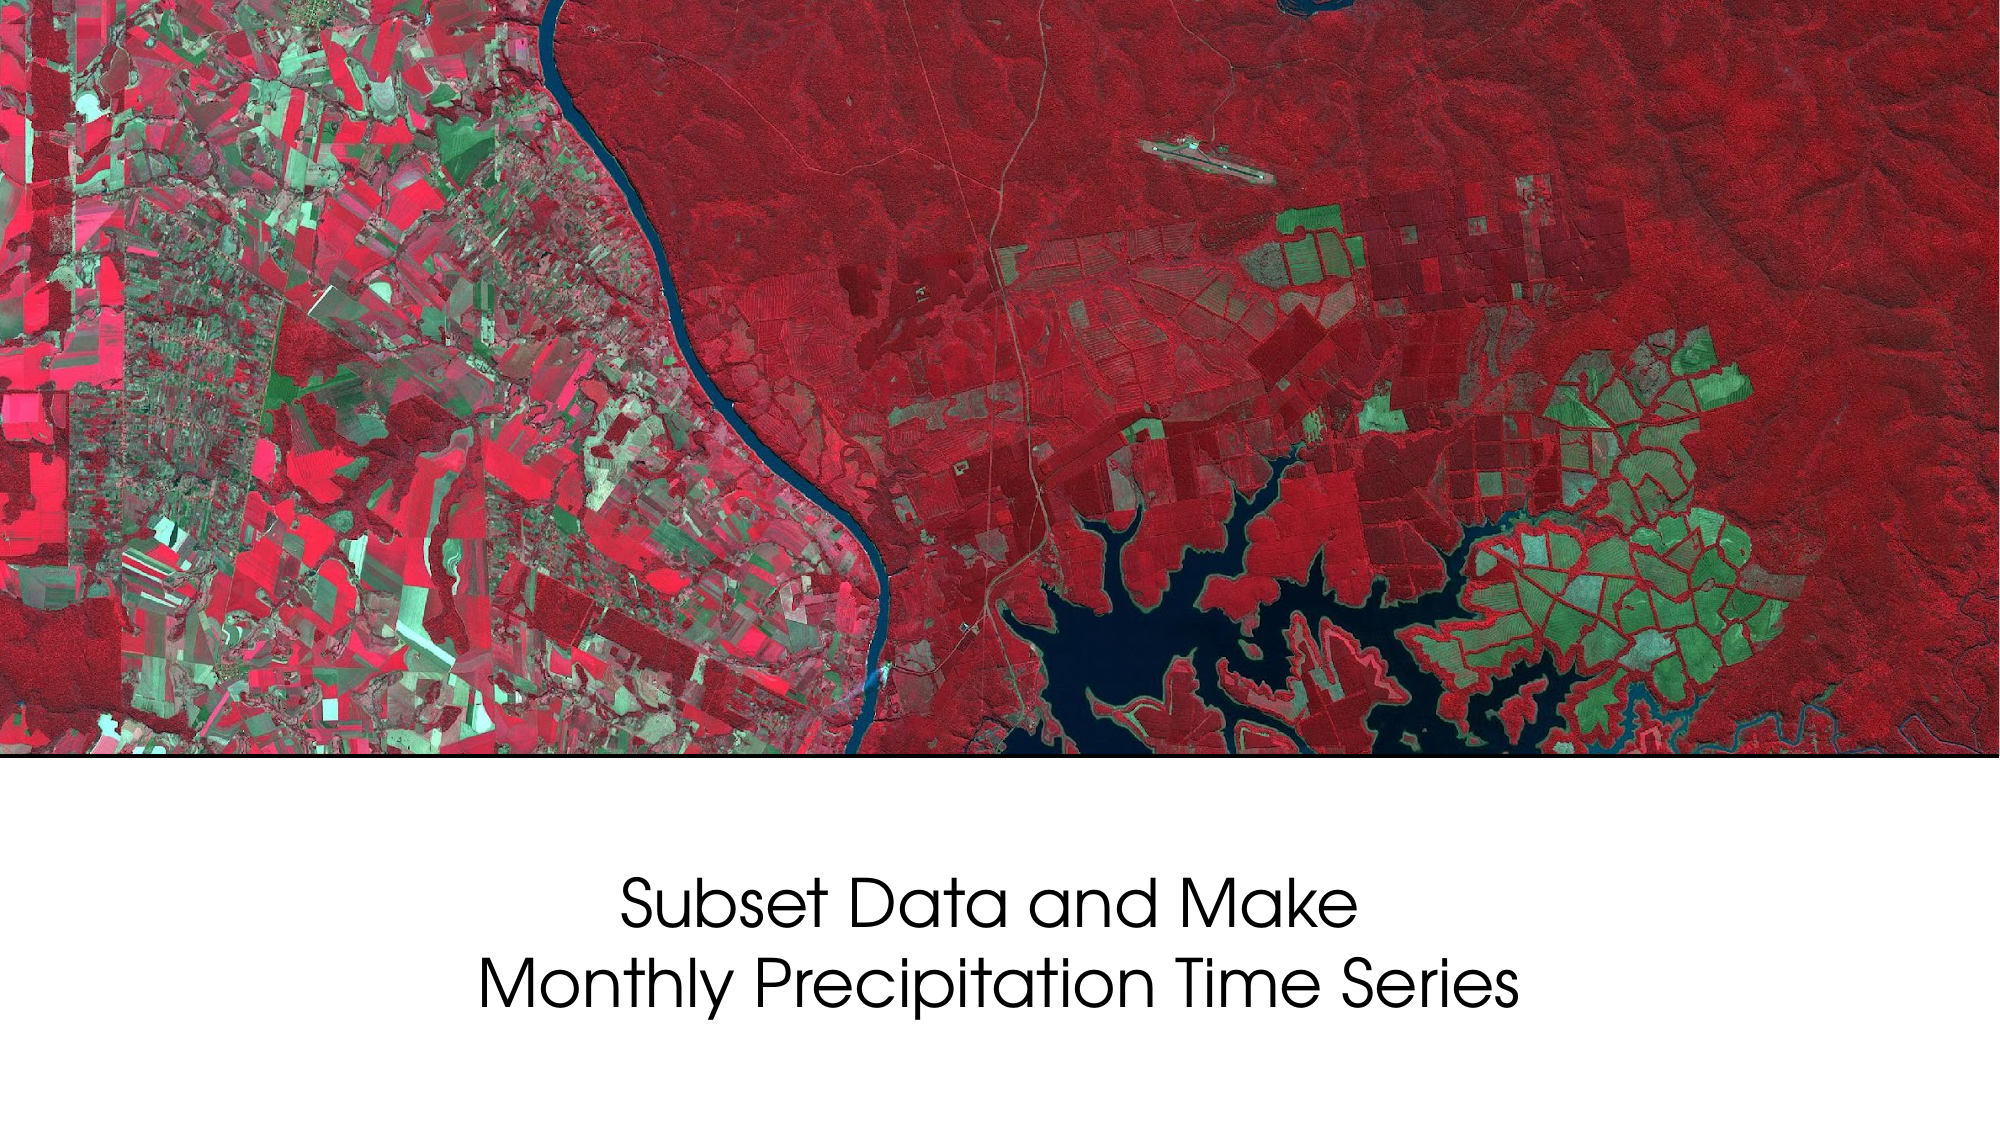

# Subset Data and Make Monthly Precipitation Time Series